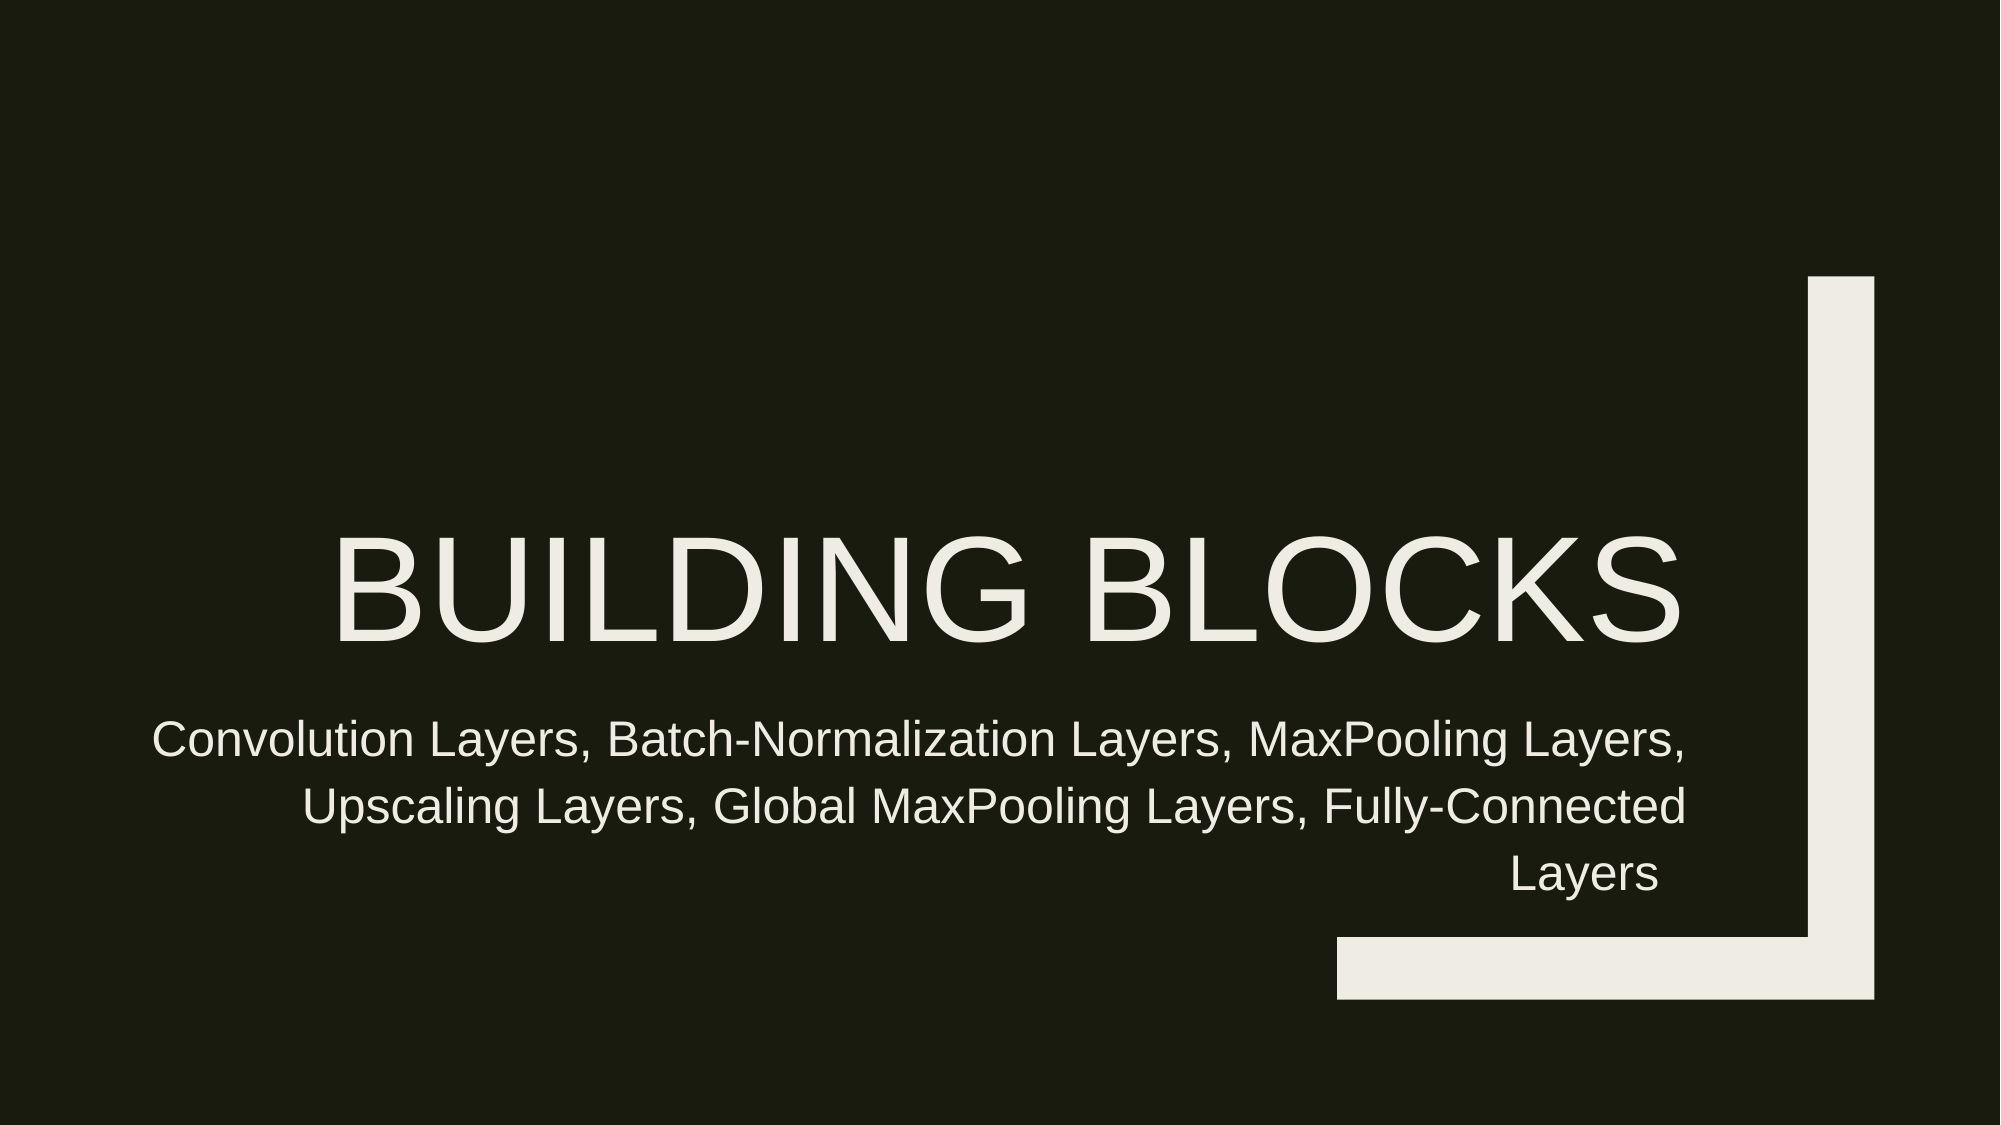

# Building Blocks
Convolution Layers, Batch-Normalization Layers, MaxPooling Layers, Upscaling Layers, Global MaxPooling Layers, Fully-Connected Layers